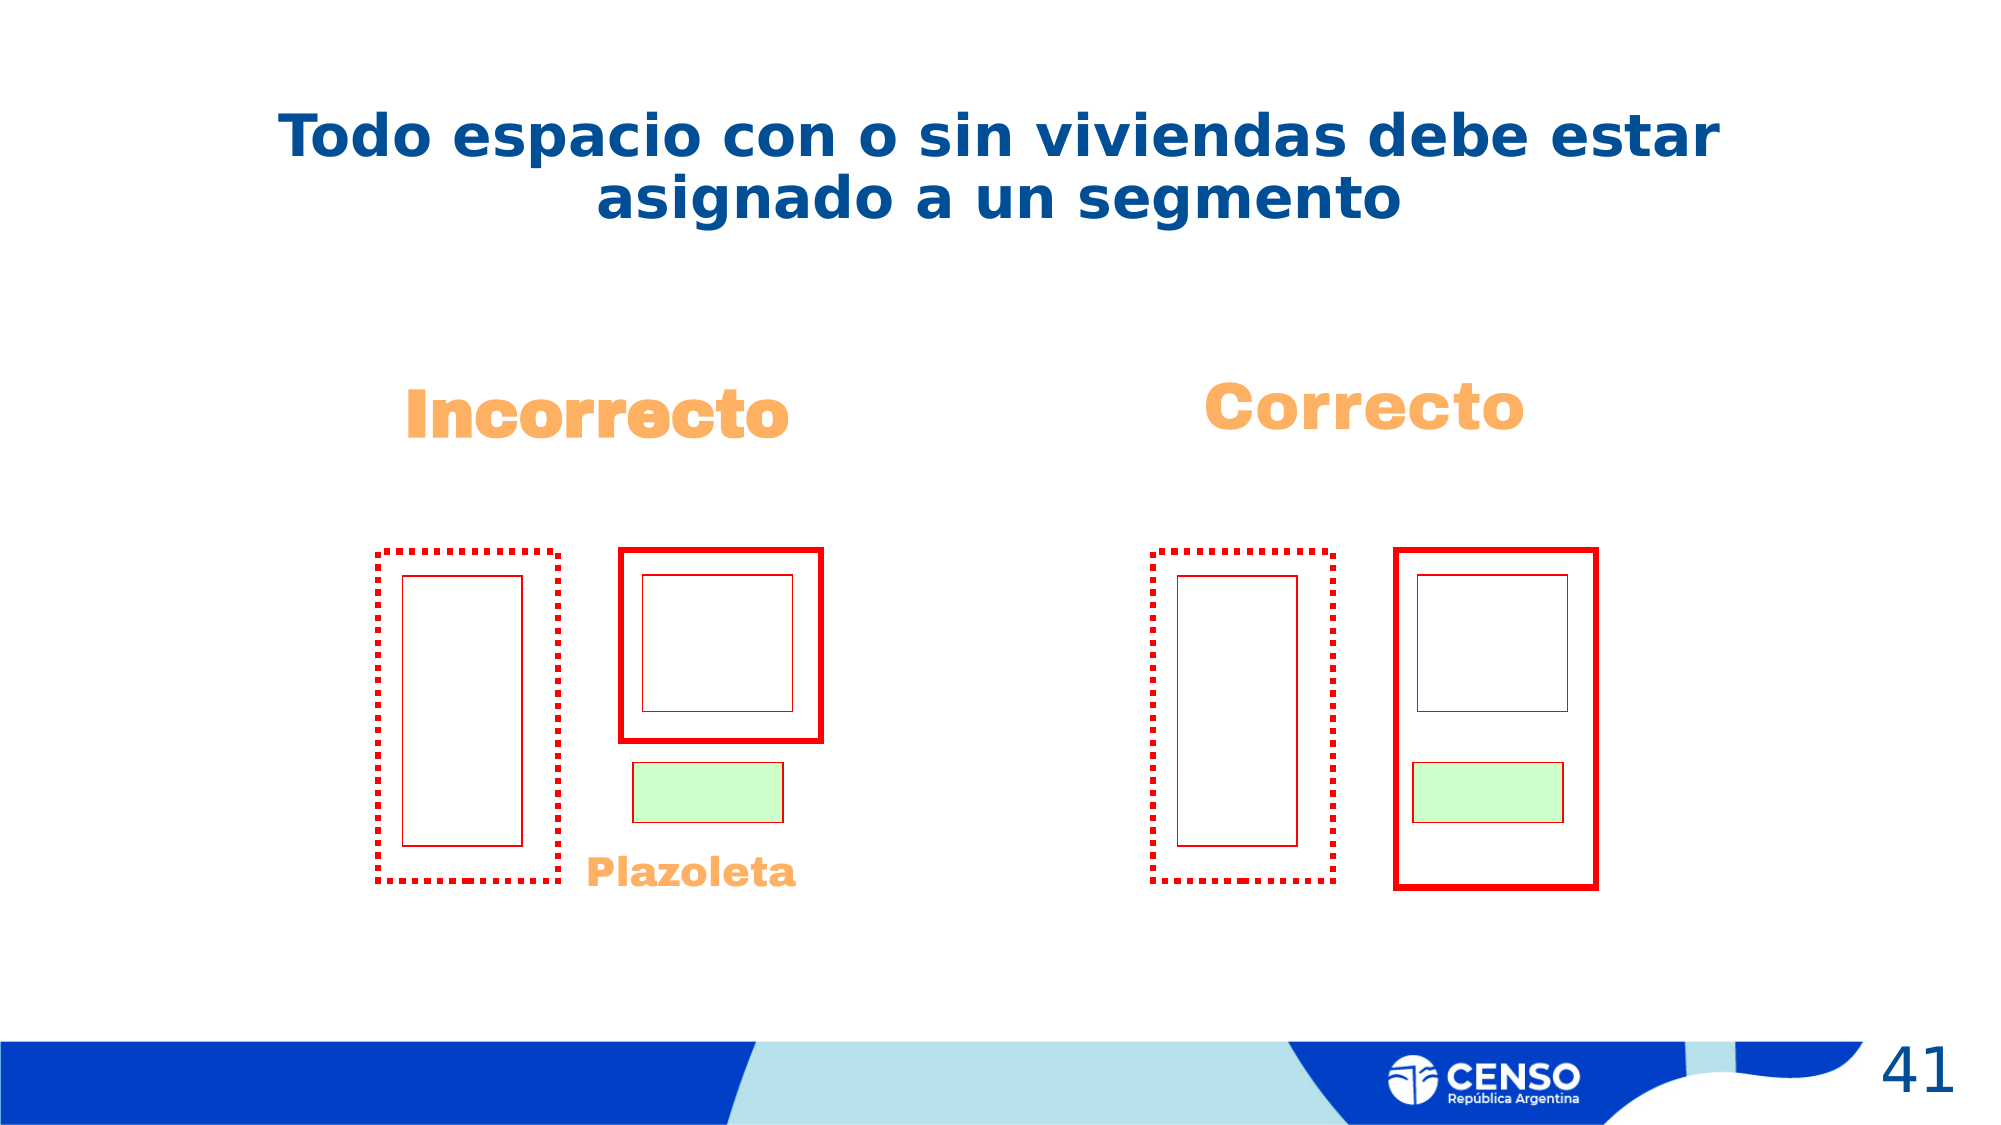

# Todo espacio con o sin viviendas debe estar asignado a un segmento

Correcto
Incorrecto

Plazoleta

41